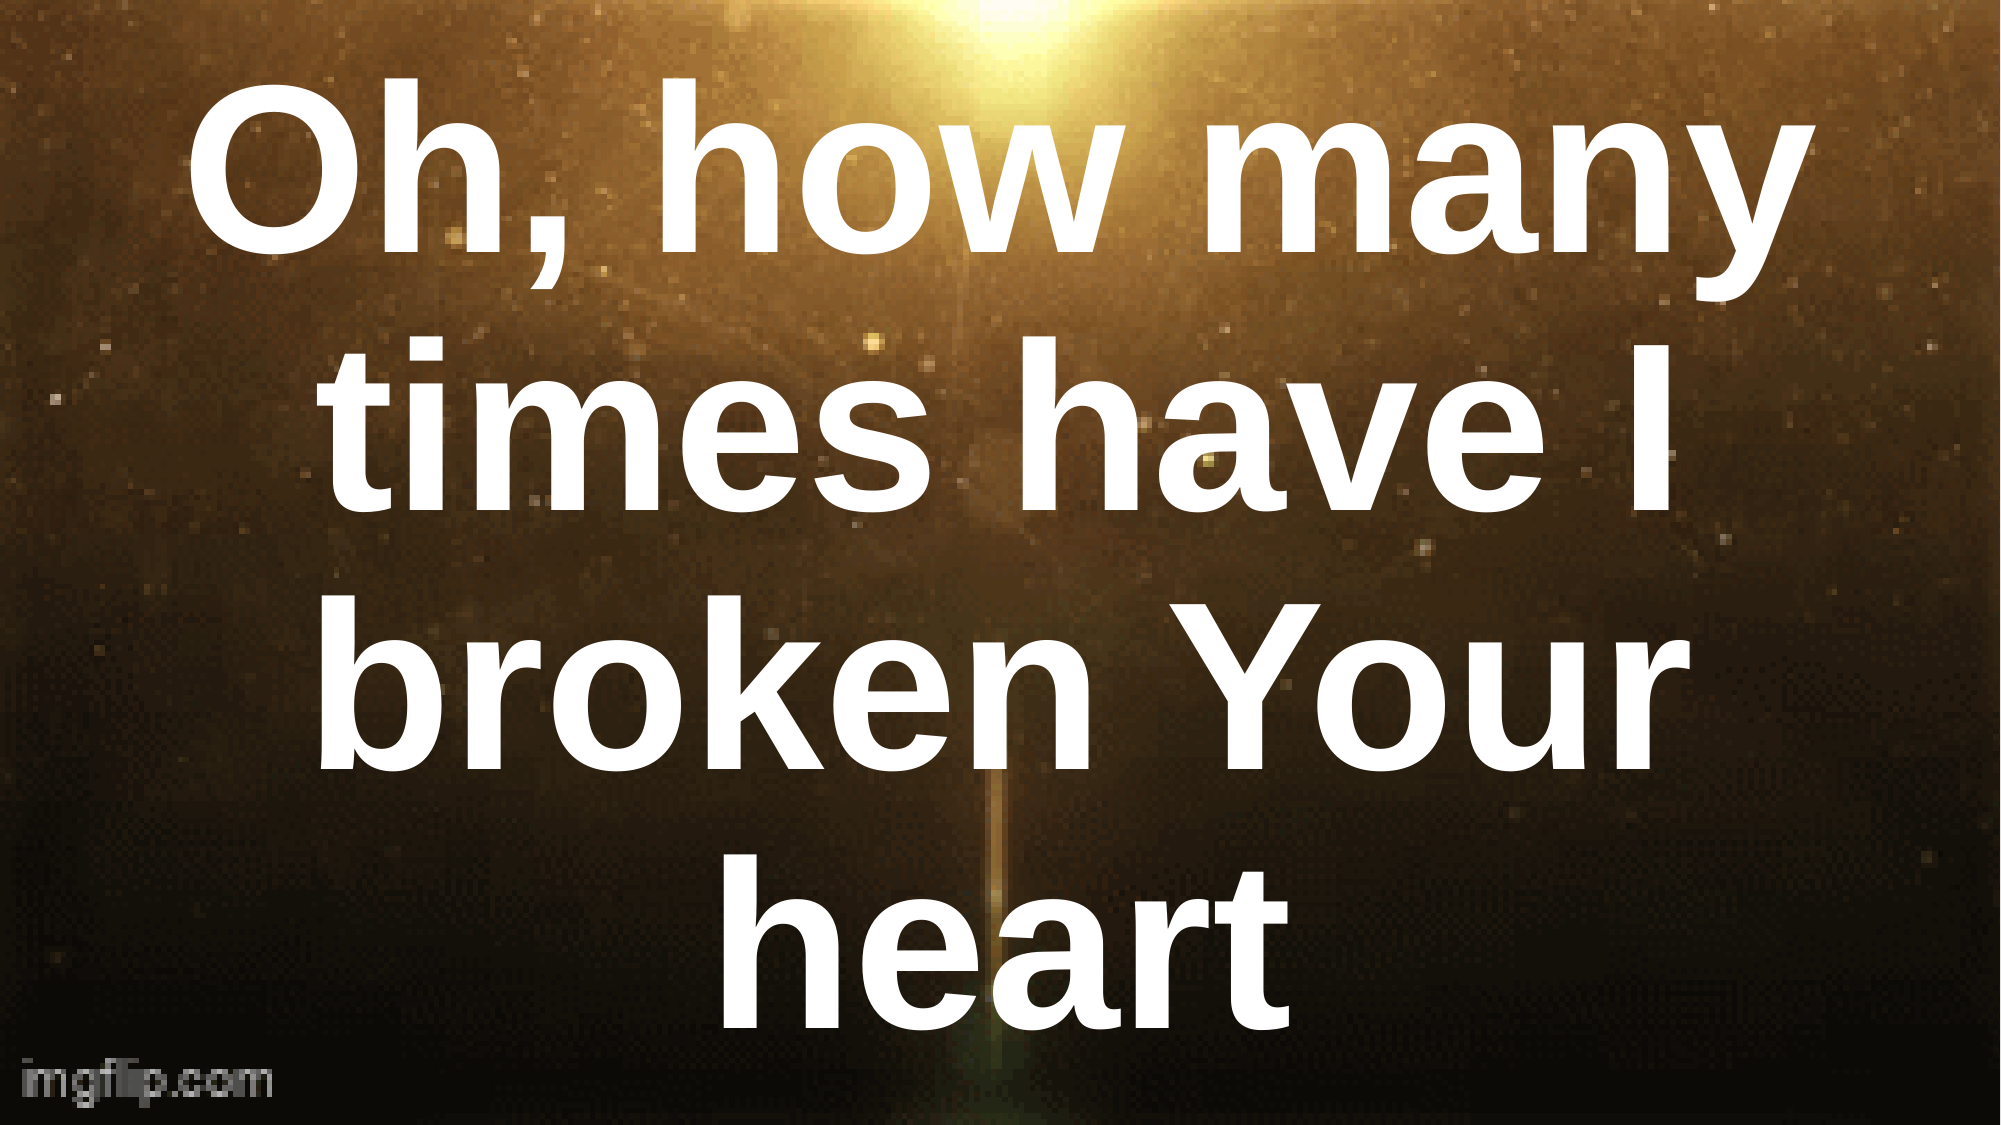

# Oh, how many times have I broken Your heart